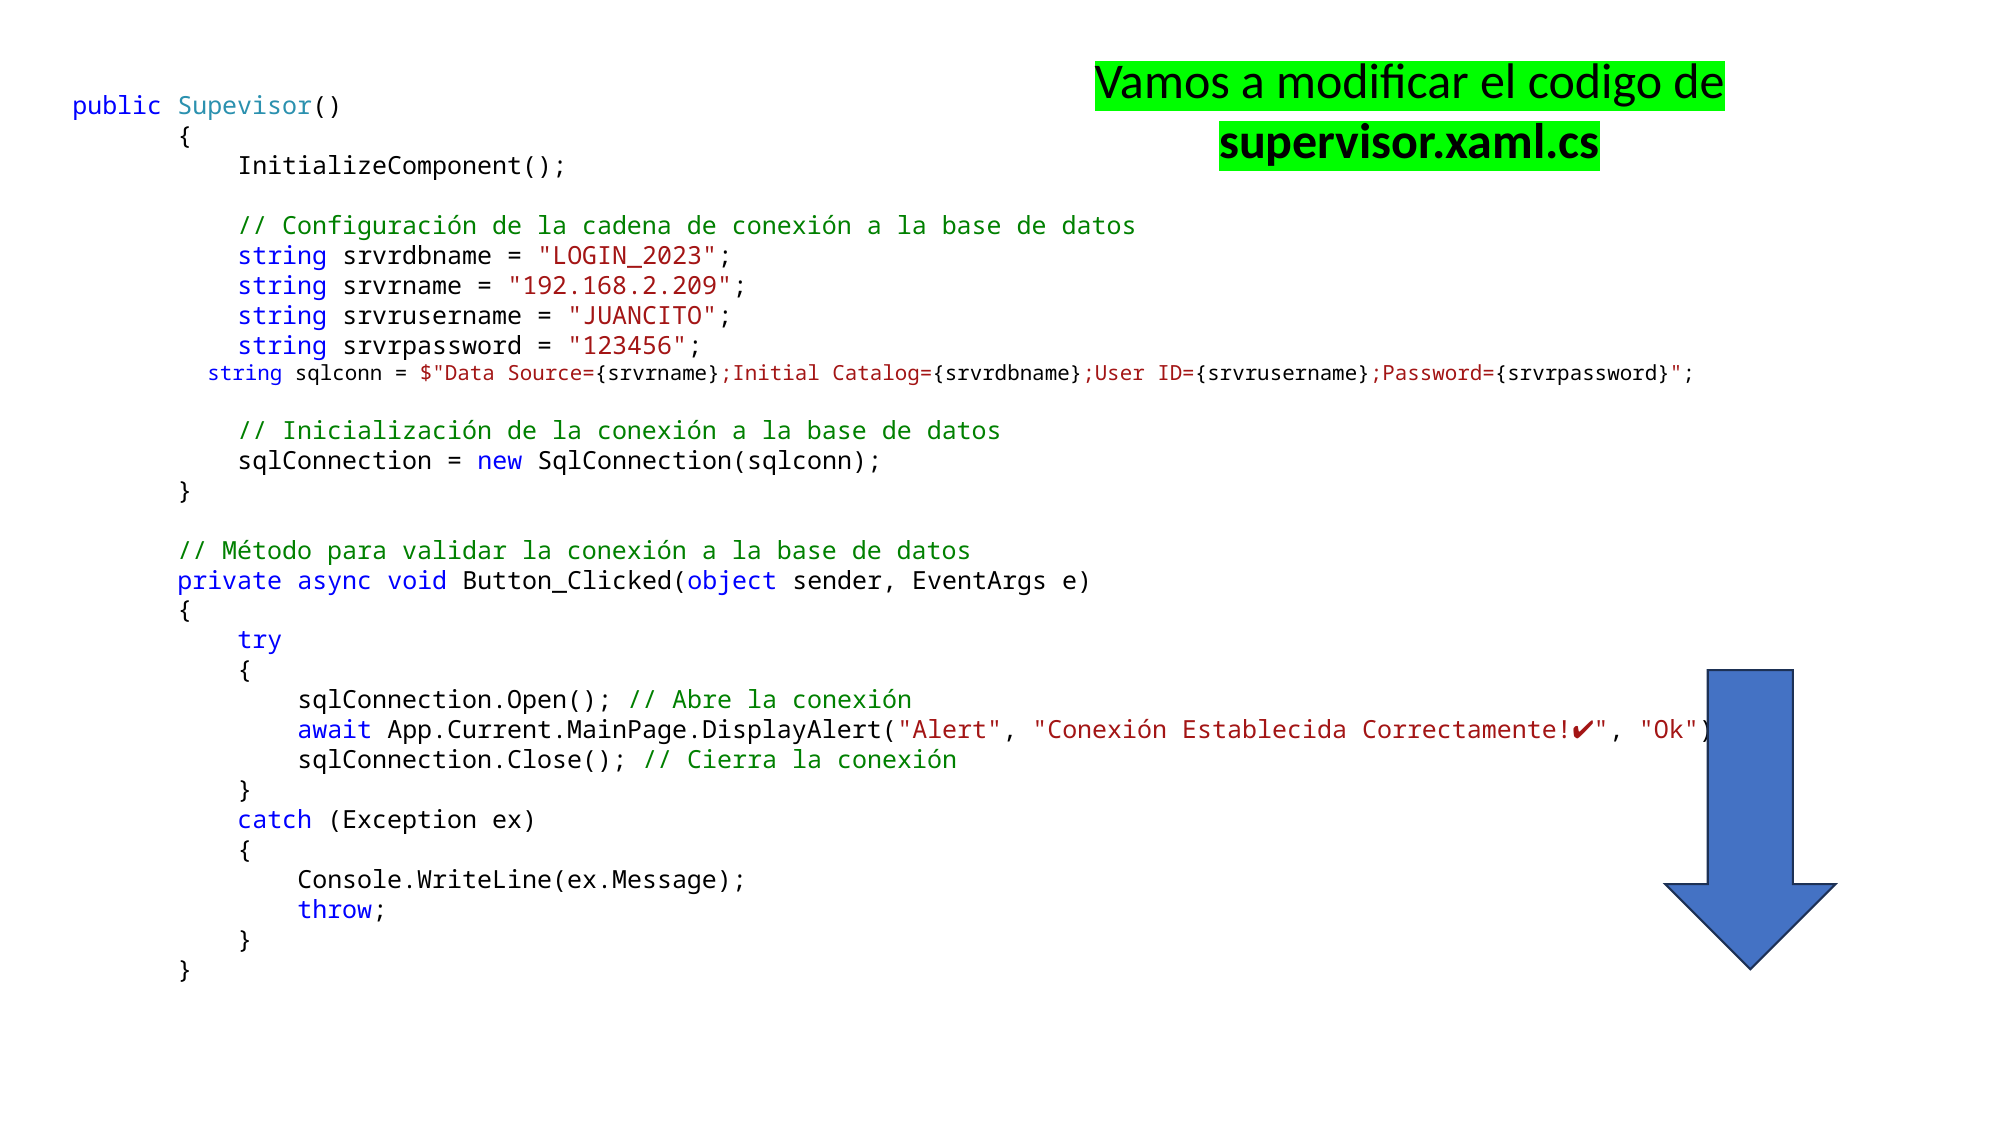

Vamos a modificar el codigo de supervisor.xaml.cs
 public Supevisor()
        {
            InitializeComponent();

            // Configuración de la cadena de conexión a la base de datos
            string srvrdbname = "LOGIN_2023";
            string srvrname = "192.168.2.209";
            string srvrusername = "JUANCITO";
            string srvrpassword = "123456";
            string sqlconn = $"Data Source={srvrname};Initial Catalog={srvrdbname};User ID={srvrusername};Password={srvrpassword}";

            // Inicialización de la conexión a la base de datos
            sqlConnection = new SqlConnection(sqlconn);
        }

        // Método para validar la conexión a la base de datos
        private async void Button_Clicked(object sender, EventArgs e)
        {
            try
            {
                sqlConnection.Open(); // Abre la conexión
                await App.Current.MainPage.DisplayAlert("Alert", "Conexión Establecida Correctamente!✔", "Ok");
                sqlConnection.Close(); // Cierra la conexión
            }
            catch (Exception ex)
            {
                Console.WriteLine(ex.Message);
                throw;
            }
        }